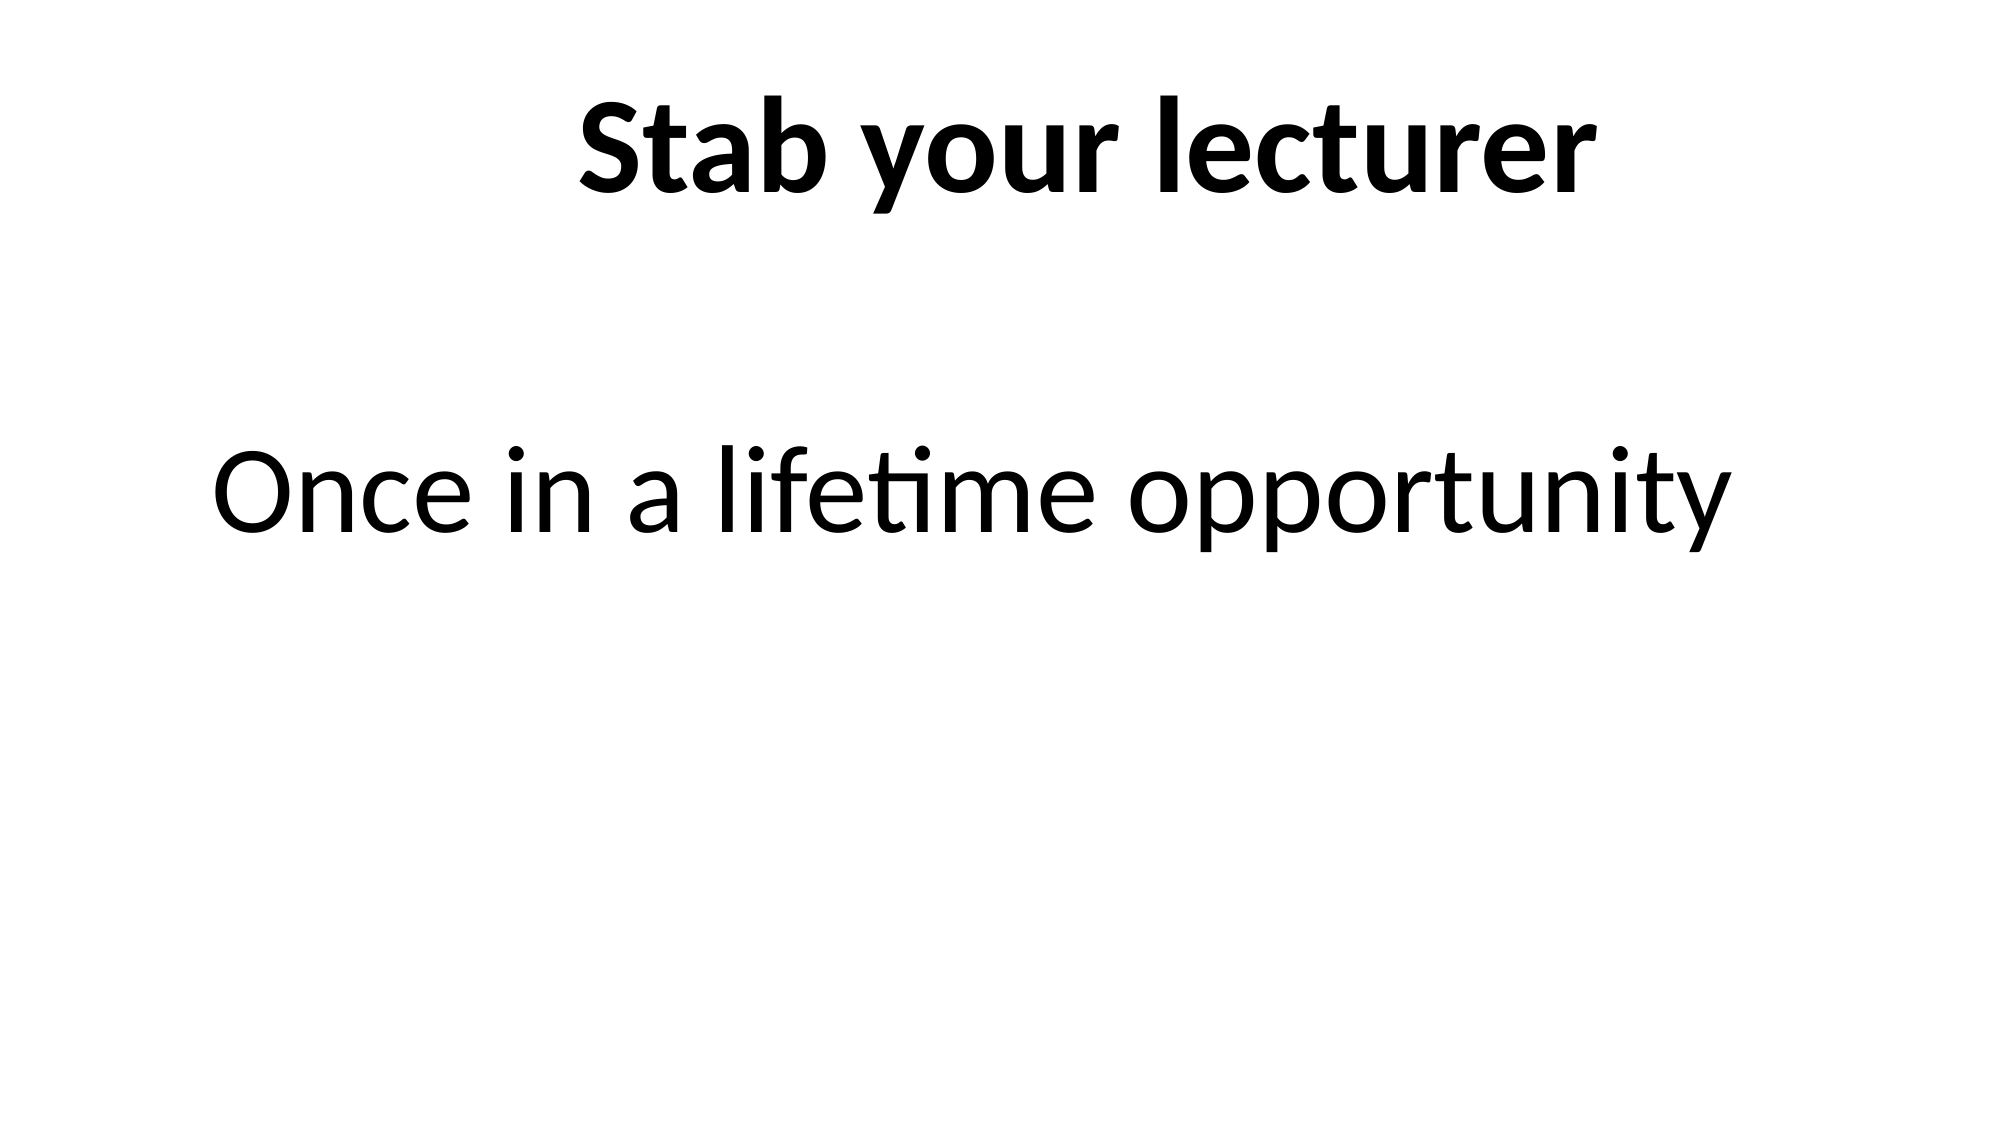

Stab your lecturer
Once in a lifetime opportunity